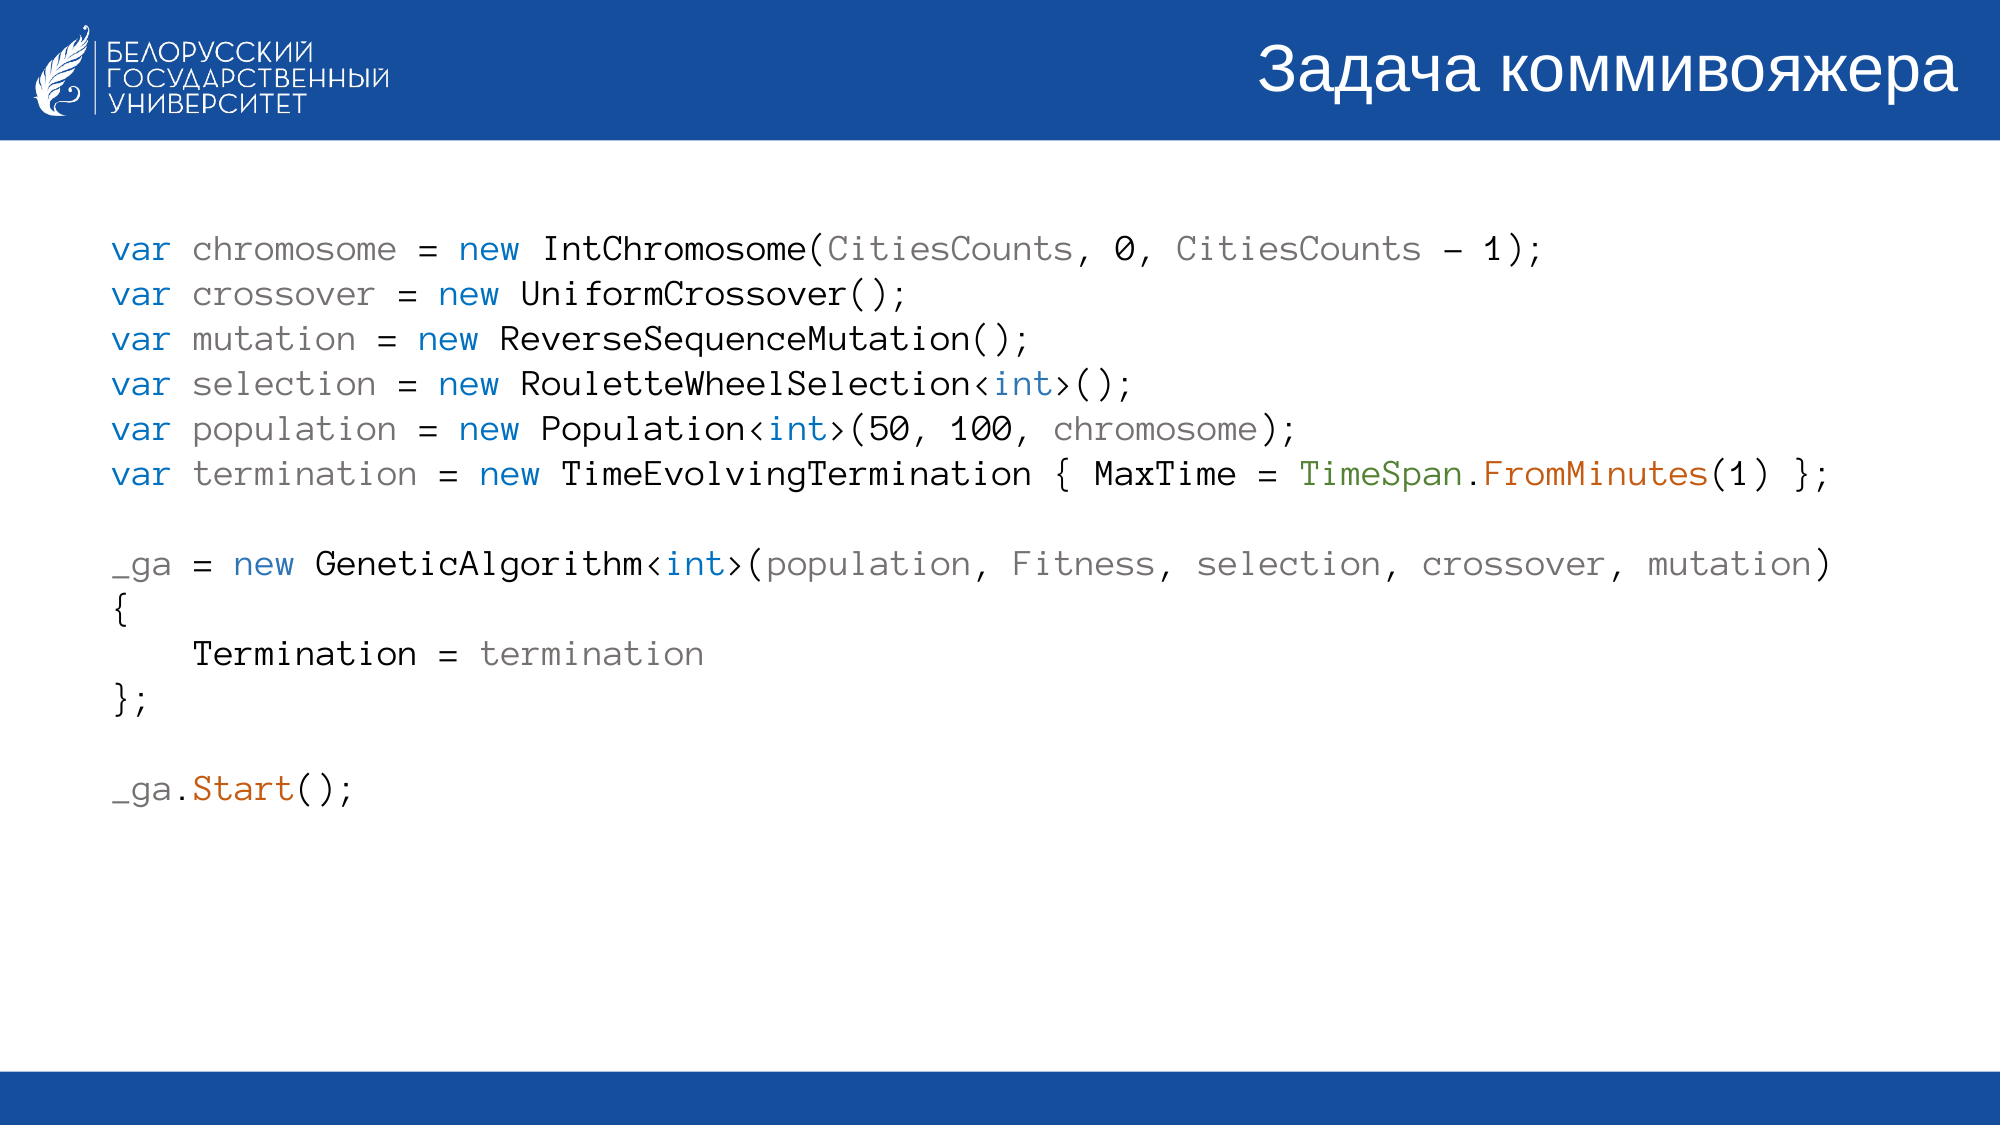

# Задача коммивояжера
var chromosome = new IntChromosome(CitiesCounts, 0, CitiesCounts - 1);
var crossover = new UniformCrossover();
var mutation = new ReverseSequenceMutation();
var selection = new RouletteWheelSelection<int>();
var population = new Population<int>(50, 100, chromosome);
var termination = new TimeEvolvingTermination { MaxTime = TimeSpan.FromMinutes(1) };

_ga = new GeneticAlgorithm<int>(population, Fitness, selection, crossover, mutation)
{
    Termination = termination
};

_ga.Start();